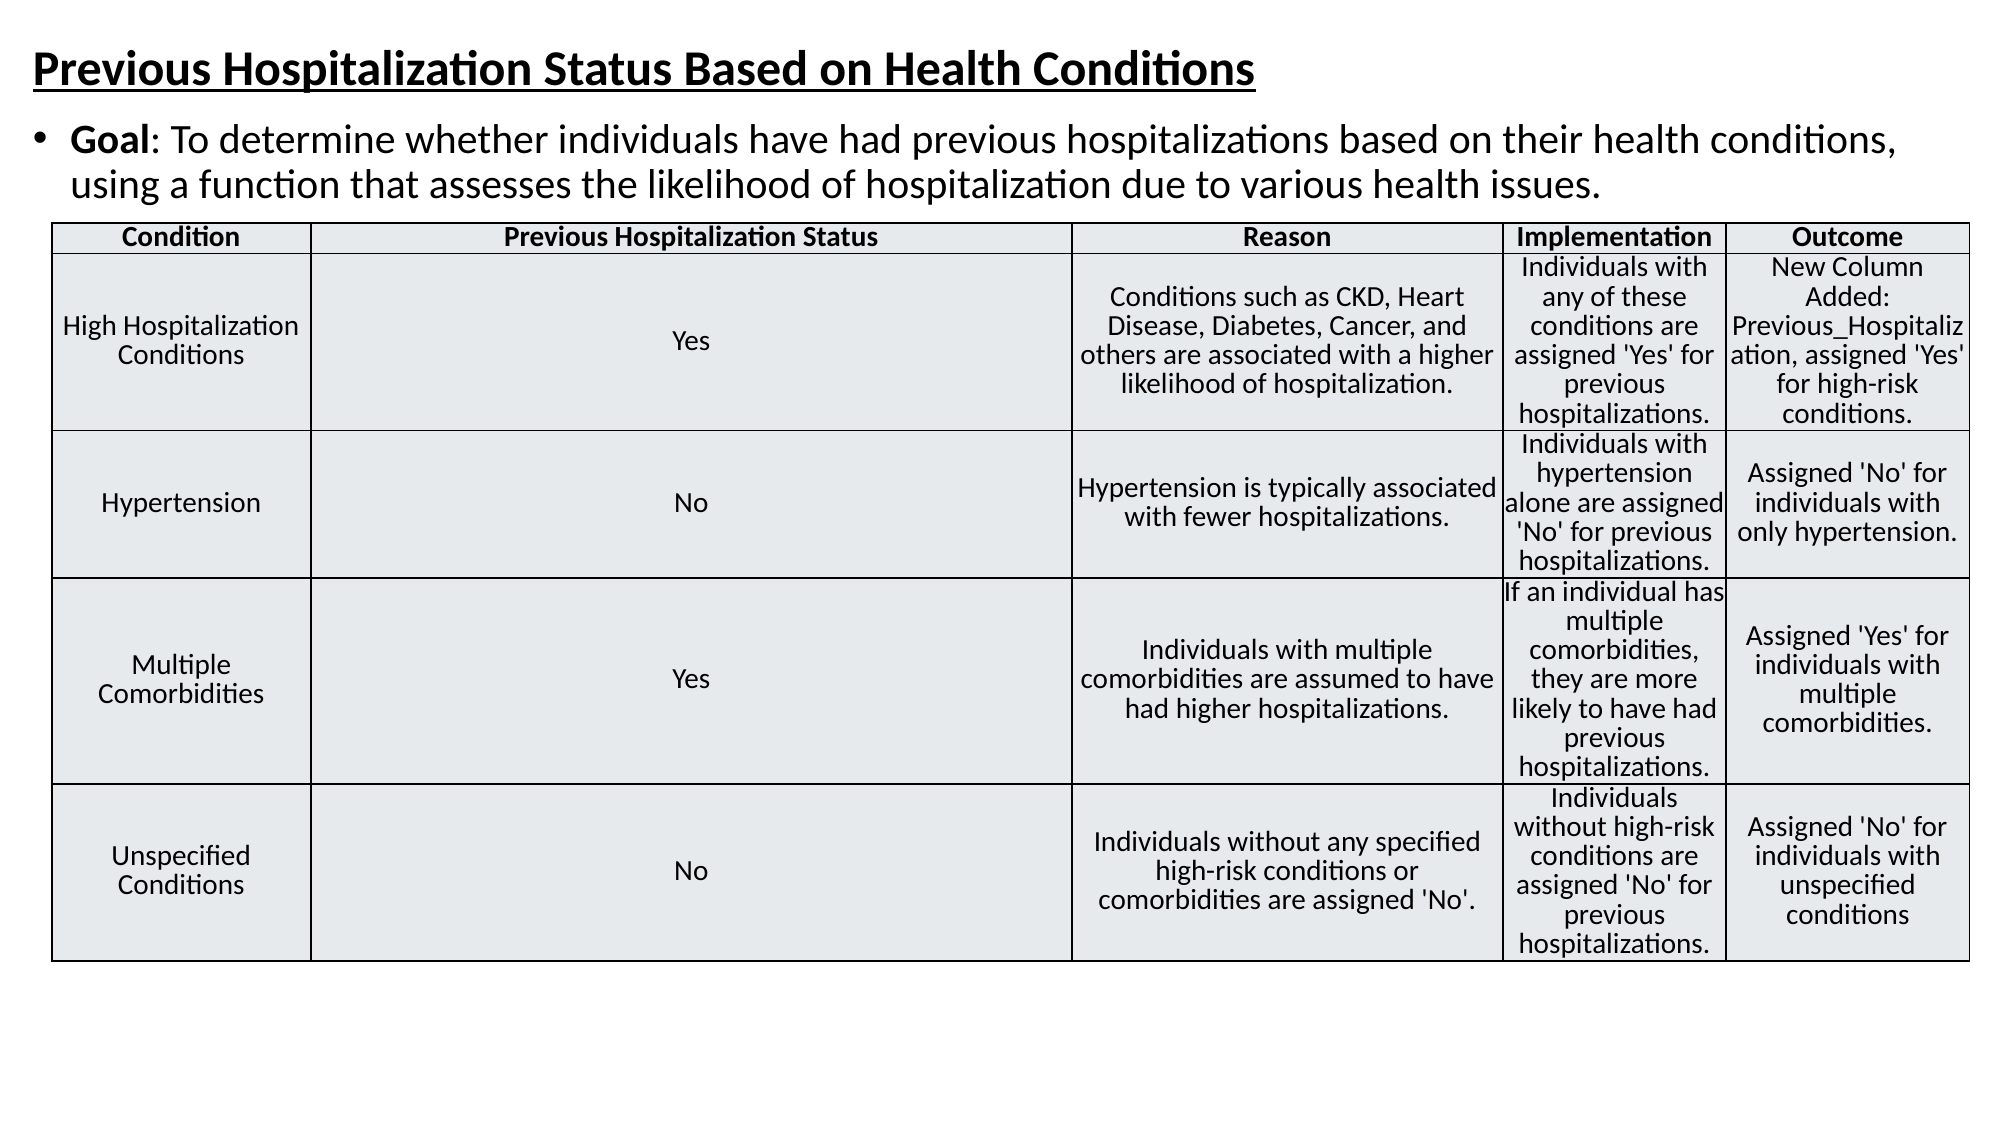

Previous Hospitalization Status Based on Health Conditions
Goal: To determine whether individuals have had previous hospitalizations based on their health conditions, using a function that assesses the likelihood of hospitalization due to various health issues.

| Condition | Previous Hospitalization Status | Reason | Implementation | Outcome |
| --- | --- | --- | --- | --- |
| High Hospitalization Conditions | Yes | Conditions such as CKD, Heart Disease, Diabetes, Cancer, and others are associated with a higher likelihood of hospitalization. | Individuals with any of these conditions are assigned 'Yes' for previous hospitalizations. | New Column Added: Previous\_Hospitalization, assigned 'Yes' for high-risk conditions. |
| Hypertension | No | Hypertension is typically associated with fewer hospitalizations. | Individuals with hypertension alone are assigned 'No' for previous hospitalizations. | Assigned 'No' for individuals with only hypertension. |
| Multiple Comorbidities | Yes | Individuals with multiple comorbidities are assumed to have had higher hospitalizations. | If an individual has multiple comorbidities, they are more likely to have had previous hospitalizations. | Assigned 'Yes' for individuals with multiple comorbidities. |
| Unspecified Conditions | No | Individuals without any specified high-risk conditions or comorbidities are assigned 'No'. | Individuals without high-risk conditions are assigned 'No' for previous hospitalizations. | Assigned 'No' for individuals with unspecified conditions |